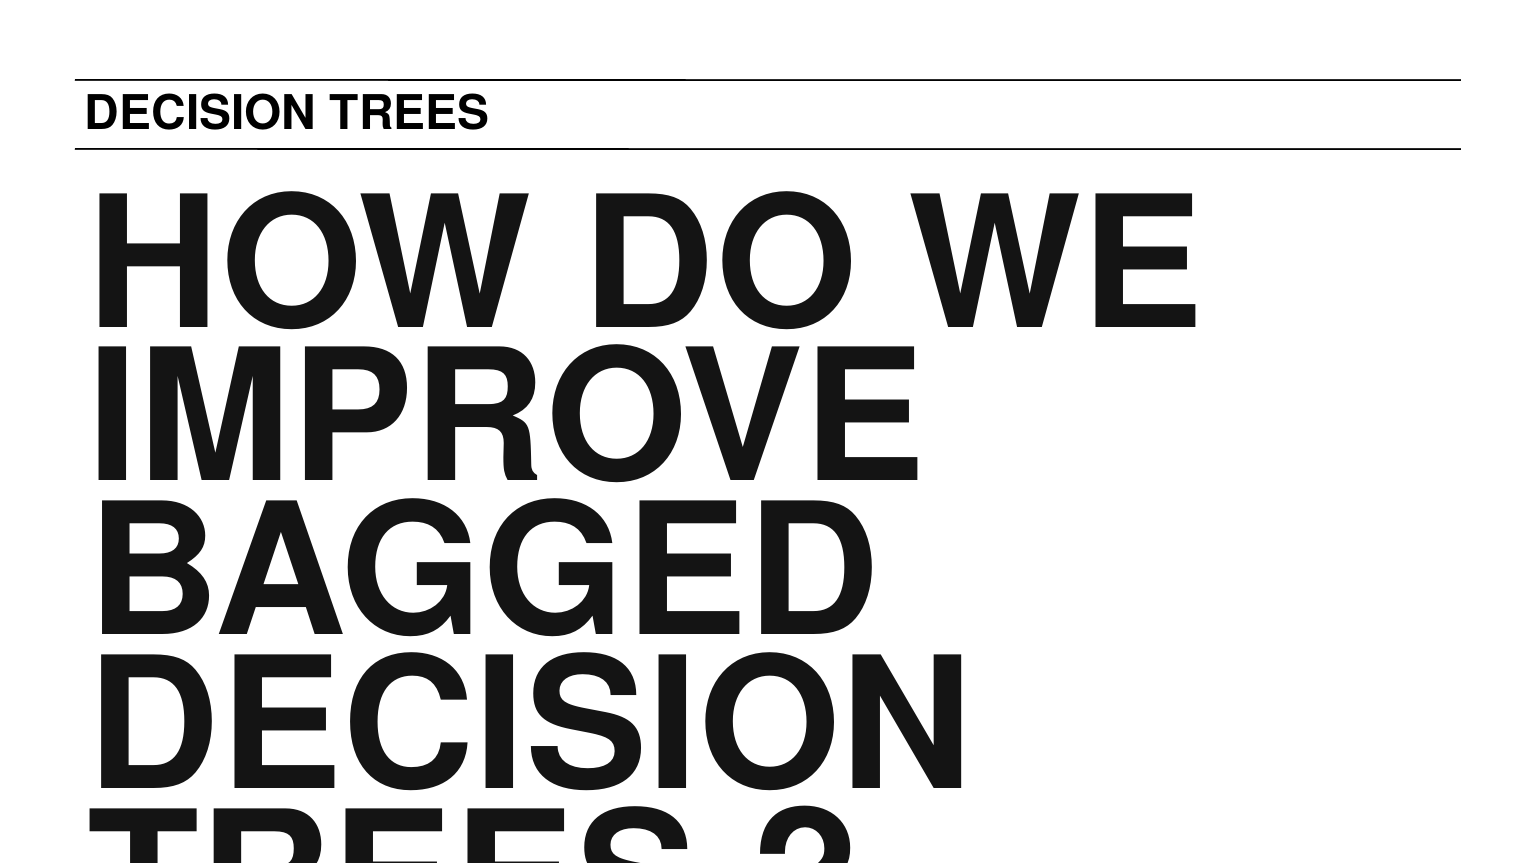

# DECISION TREES
23

HOW DO WE IMPROVE BAGGED DECISION TREES ?